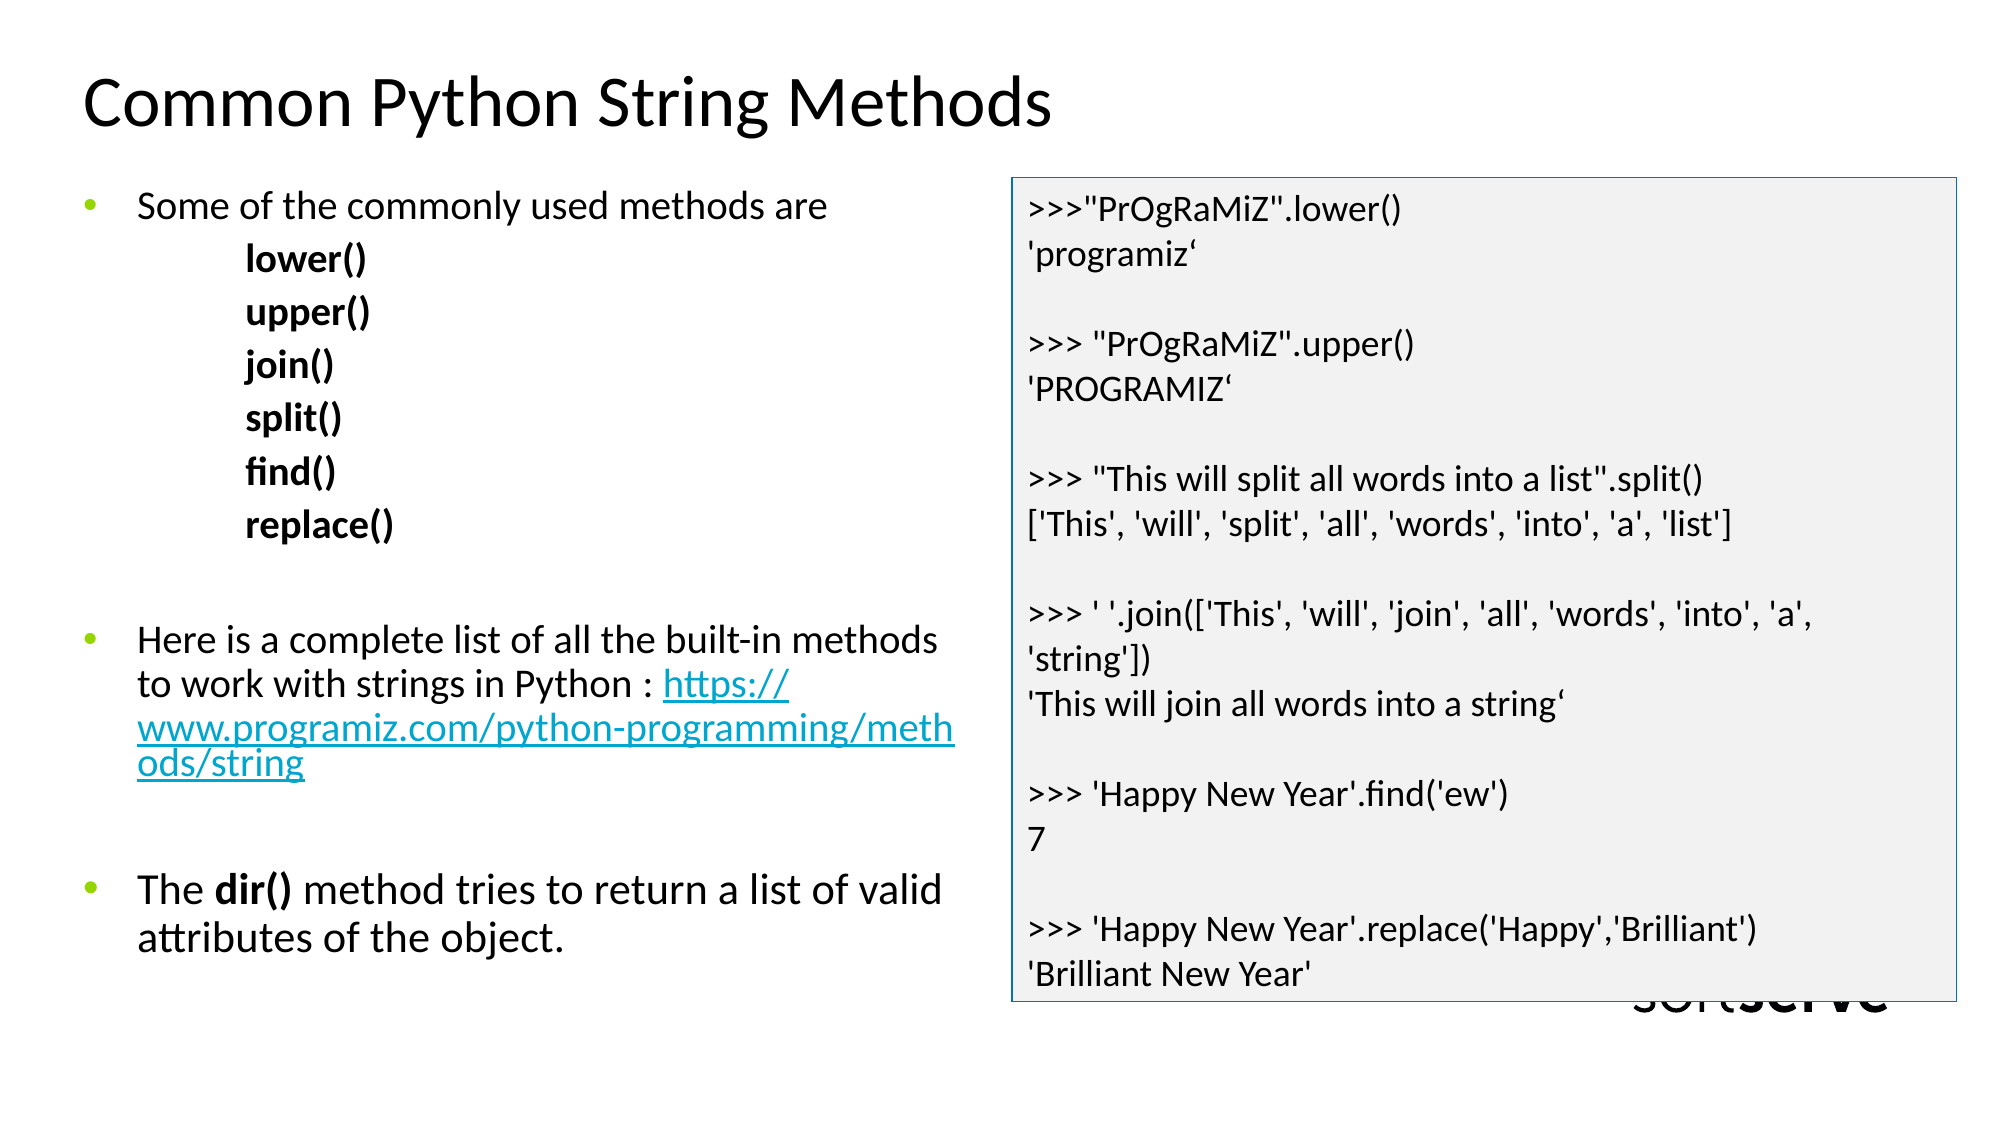

# Common Python String Methods
>>>"PrOgRaMiZ".lower()
'programiz‘

>>> "PrOgRaMiZ".upper()
'PROGRAMIZ‘

>>> "This will split all words into a list".split()
['This', 'will', 'split', 'all', 'words', 'into', 'a', 'list']

>>> ' '.join(['This', 'will', 'join', 'all', 'words', 'into', 'a', 'string'])
'This will join all words into a string‘

>>> 'Happy New Year'.find('ew')
7

>>> 'Happy New Year'.replace('Happy','Brilliant')
'Brilliant New Year'
Some of the commonly used methods are
lower()
upper()
join()
split()
find()
replace()

Here is a complete list of all the built-in methods to work with strings in Python : https://www.programiz.com/python-programming/methods/string

The dir() method tries to return a list of valid attributes of the object.